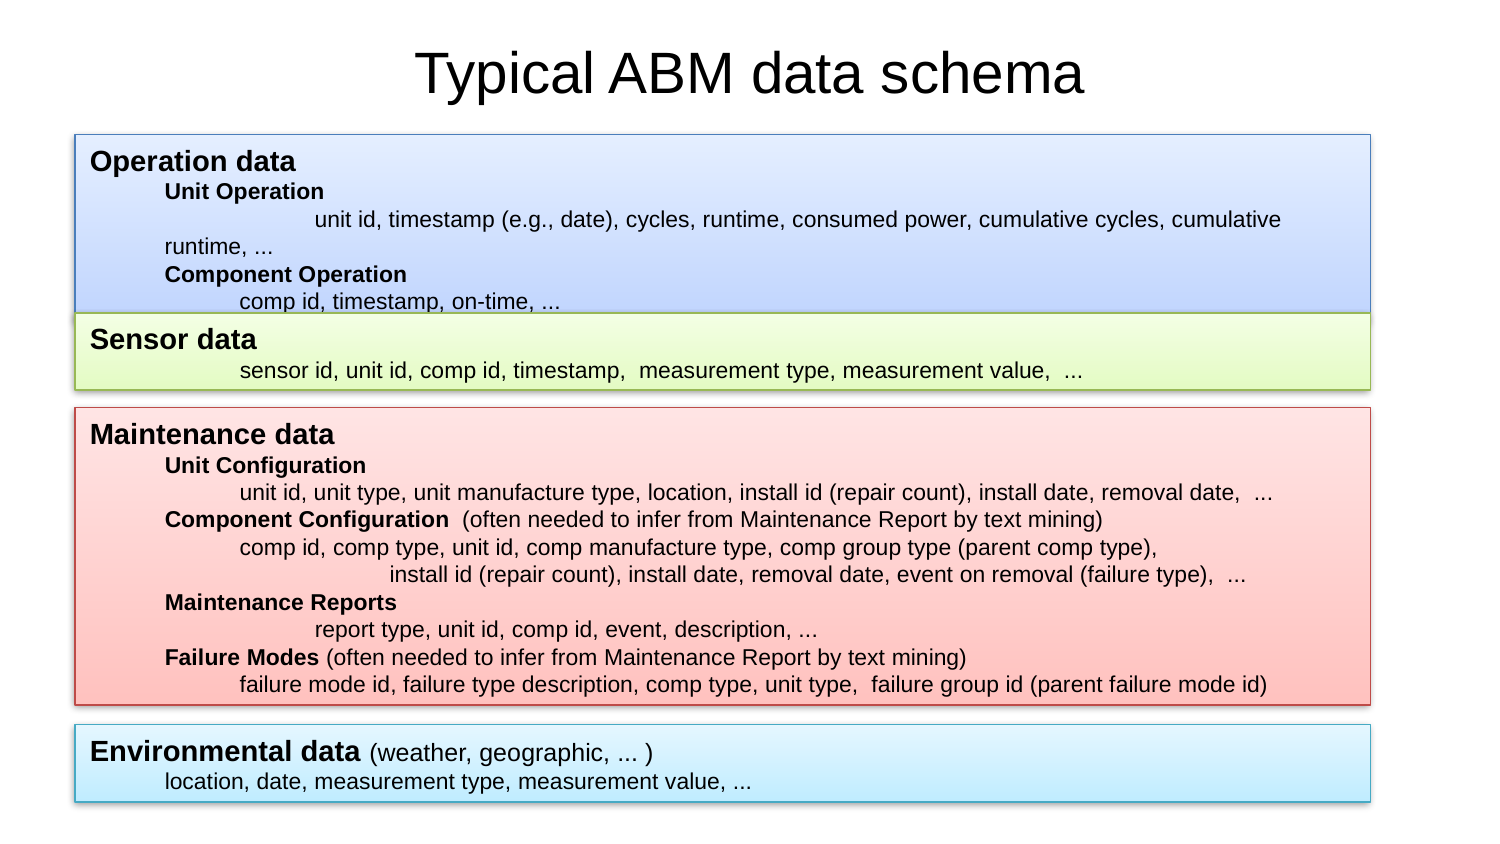

# Typical ABM data schema
Operation data
Unit Operation
	unit id, timestamp (e.g., date), cycles, runtime, consumed power, cumulative cycles, cumulative runtime, ...
Component Operation
comp id, timestamp, on-time, ...
Sensor data
	sensor id, unit id, comp id, timestamp,  measurement type, measurement value,  ...
Maintenance data
Unit Configuration
unit id, unit type, unit manufacture type, location, install id (repair count), install date, removal date,  ...
Component Configuration  (often needed to infer from Maintenance Report by text mining)
comp id, comp type, unit id, comp manufacture type, comp group type (parent comp type),
	install id (repair count), install date, removal date, event on removal (failure type),  ...
Maintenance Reports
	report type, unit id, comp id, event, description, ...
Failure Modes (often needed to infer from Maintenance Report by text mining)
failure mode id, failure type description, comp type, unit type,  failure group id (parent failure mode id)
Environmental data (weather, geographic, ... )
location, date, measurement type, measurement value, ...